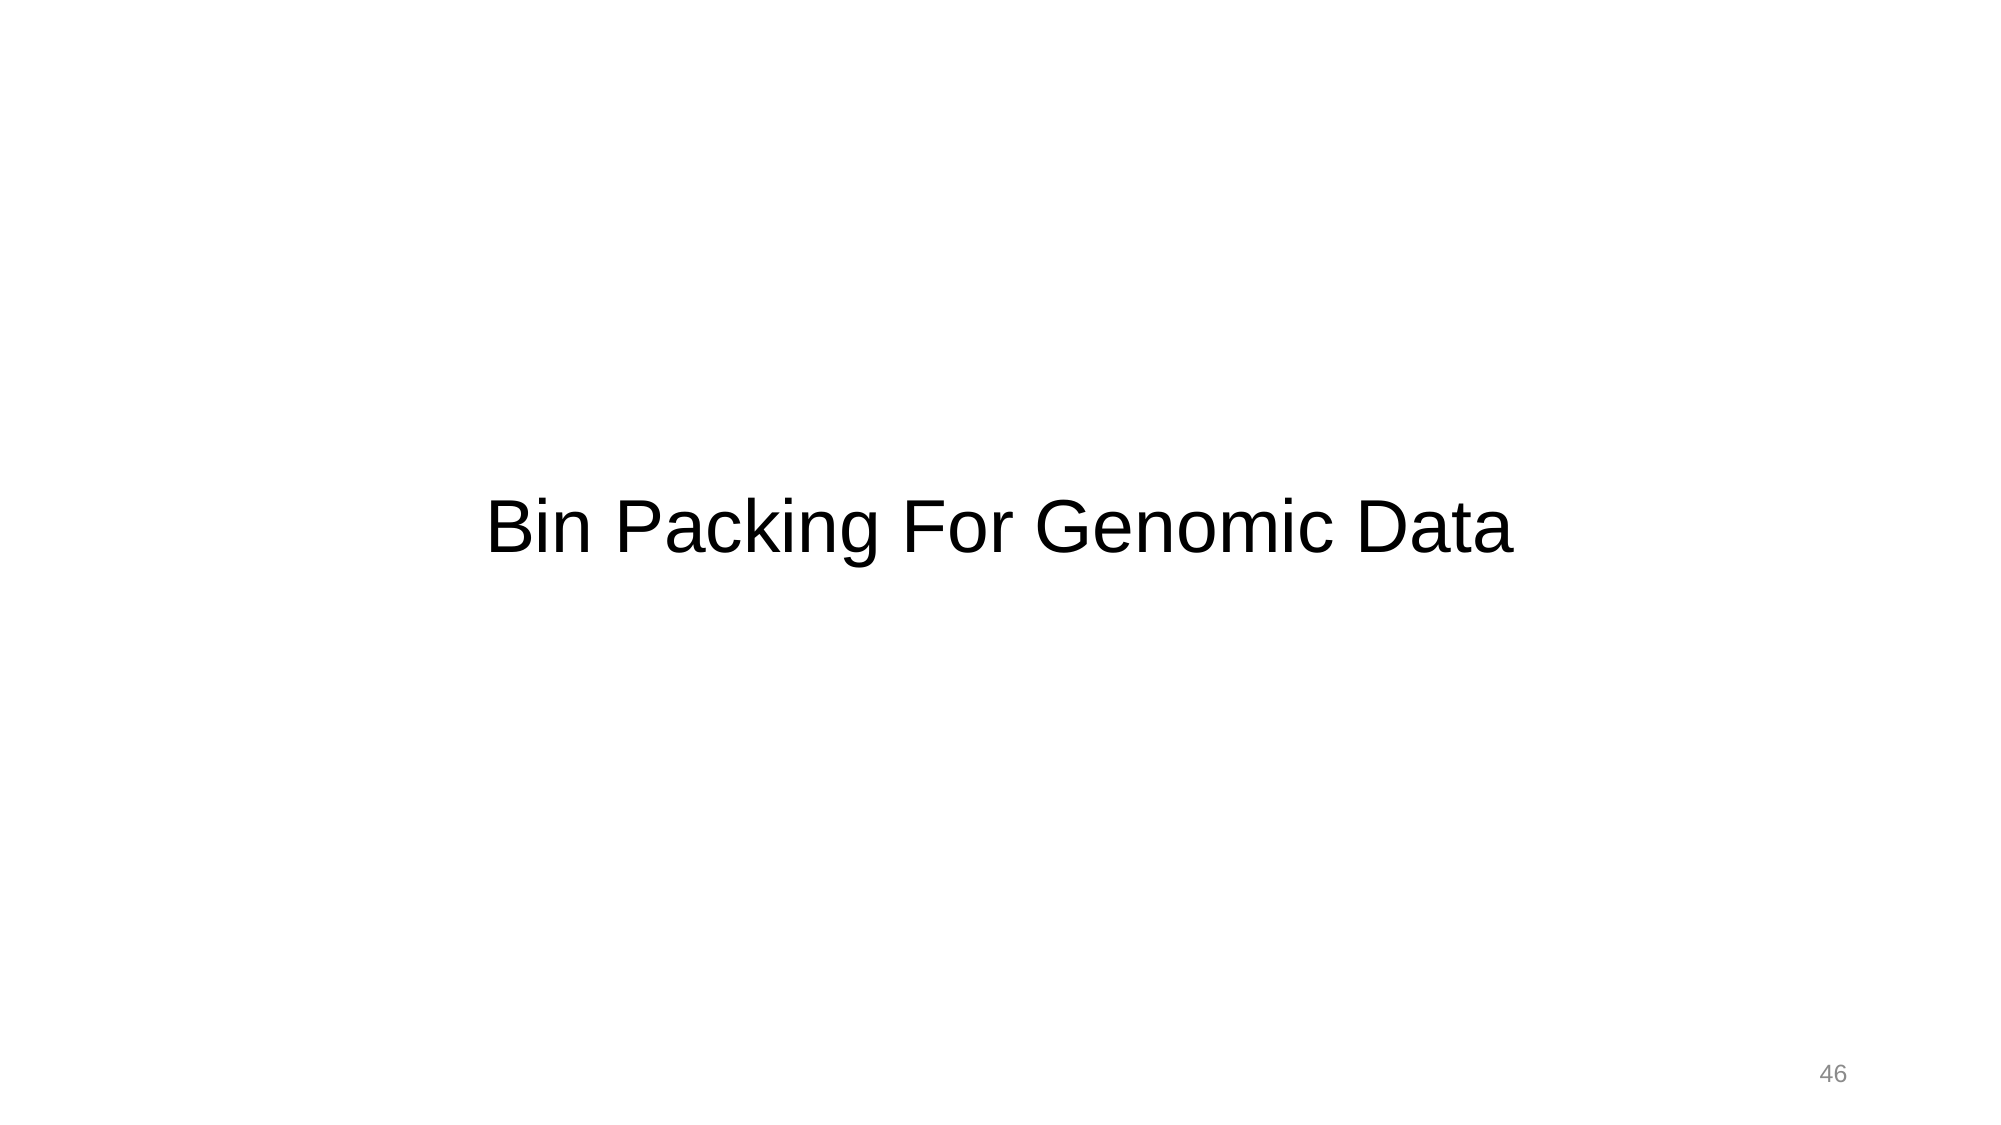

# Bin Packing For Genomic Data

46